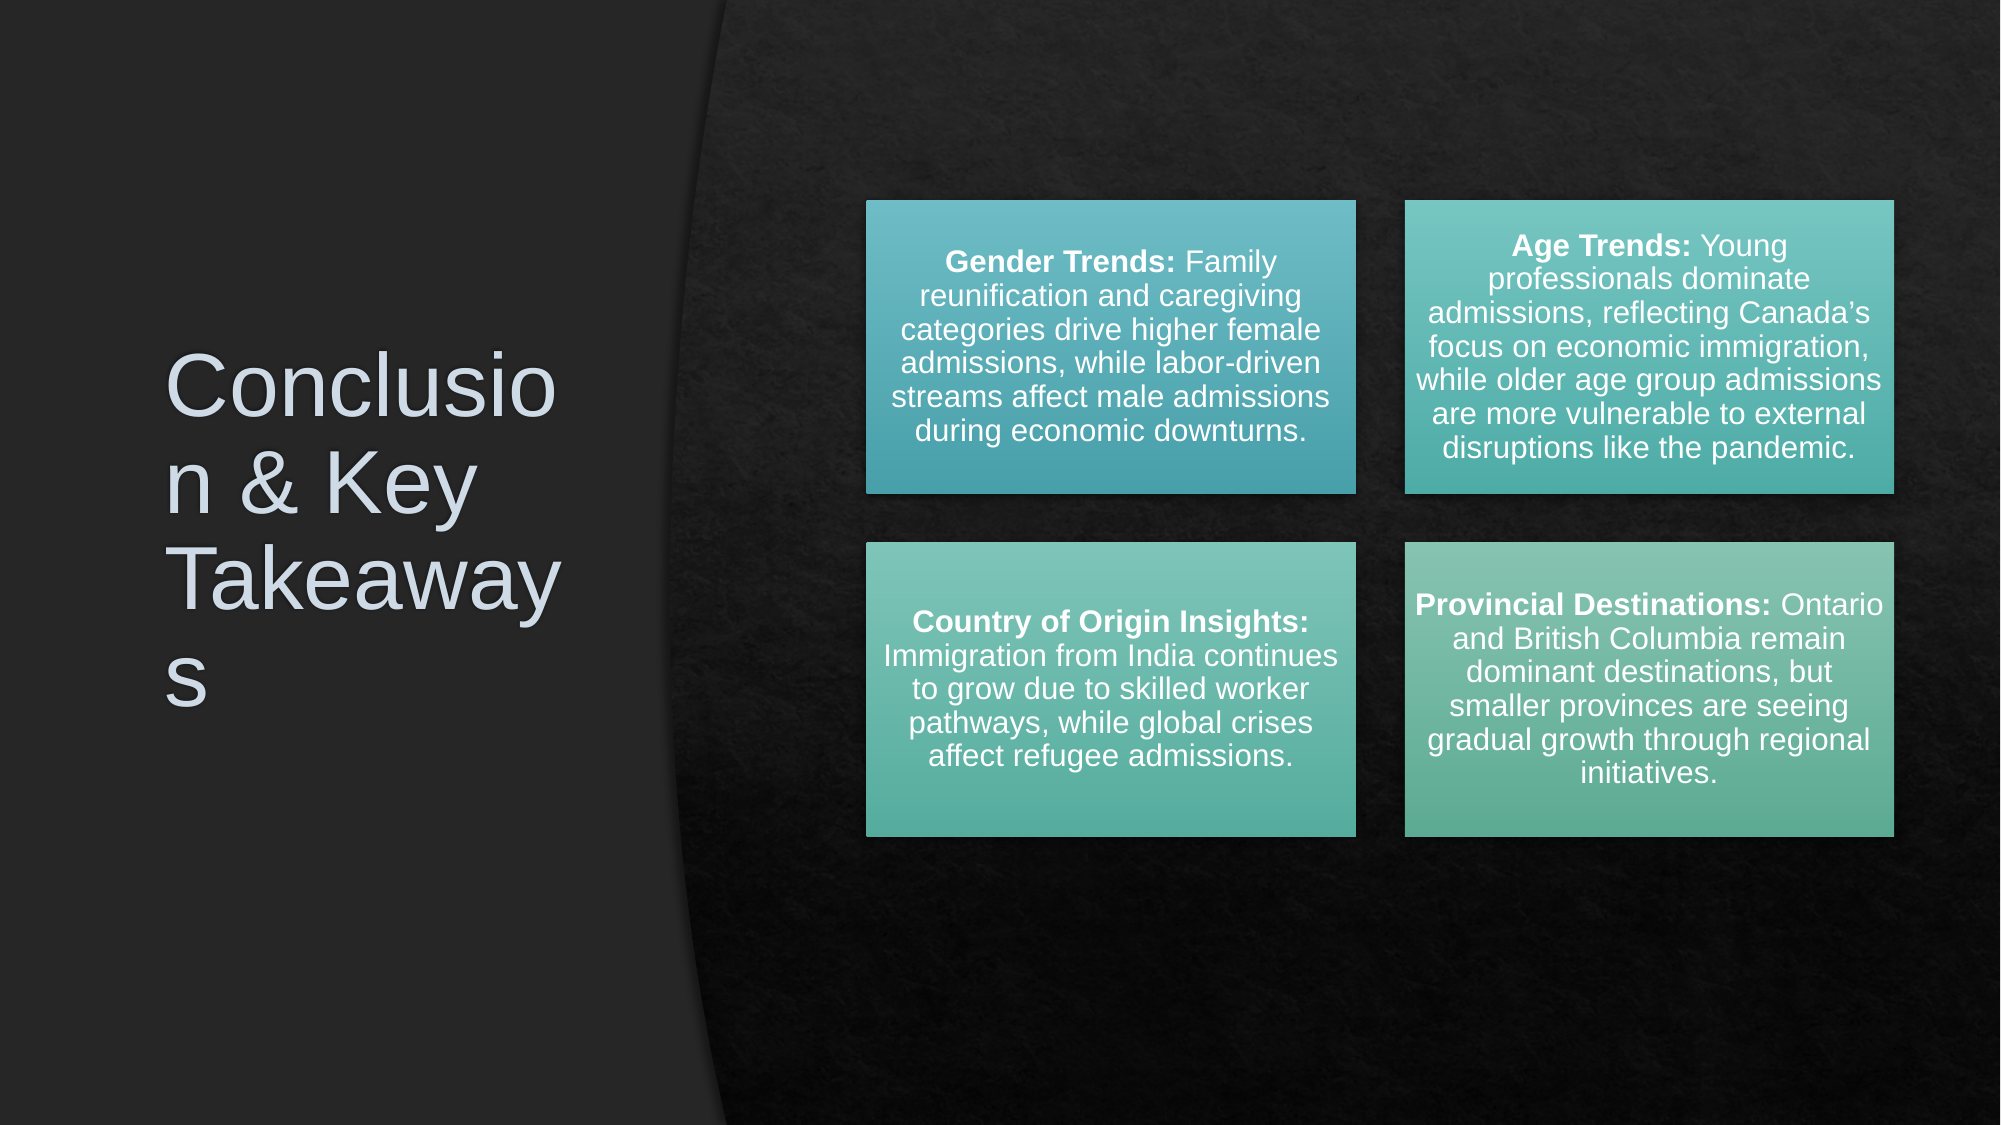

# Conclusion & Key Takeaways
Gender Trends: Family reunification and caregiving categories drive higher female admissions, while labor-driven streams affect male admissions during economic downturns.
Age Trends: Young professionals dominate admissions, reflecting Canada’s focus on economic immigration, while older age group admissions are more vulnerable to external disruptions like the pandemic.
Country of Origin Insights: Immigration from India continues to grow due to skilled worker pathways, while global crises affect refugee admissions.
Provincial Destinations: Ontario and British Columbia remain dominant destinations, but smaller provinces are seeing gradual growth through regional initiatives.